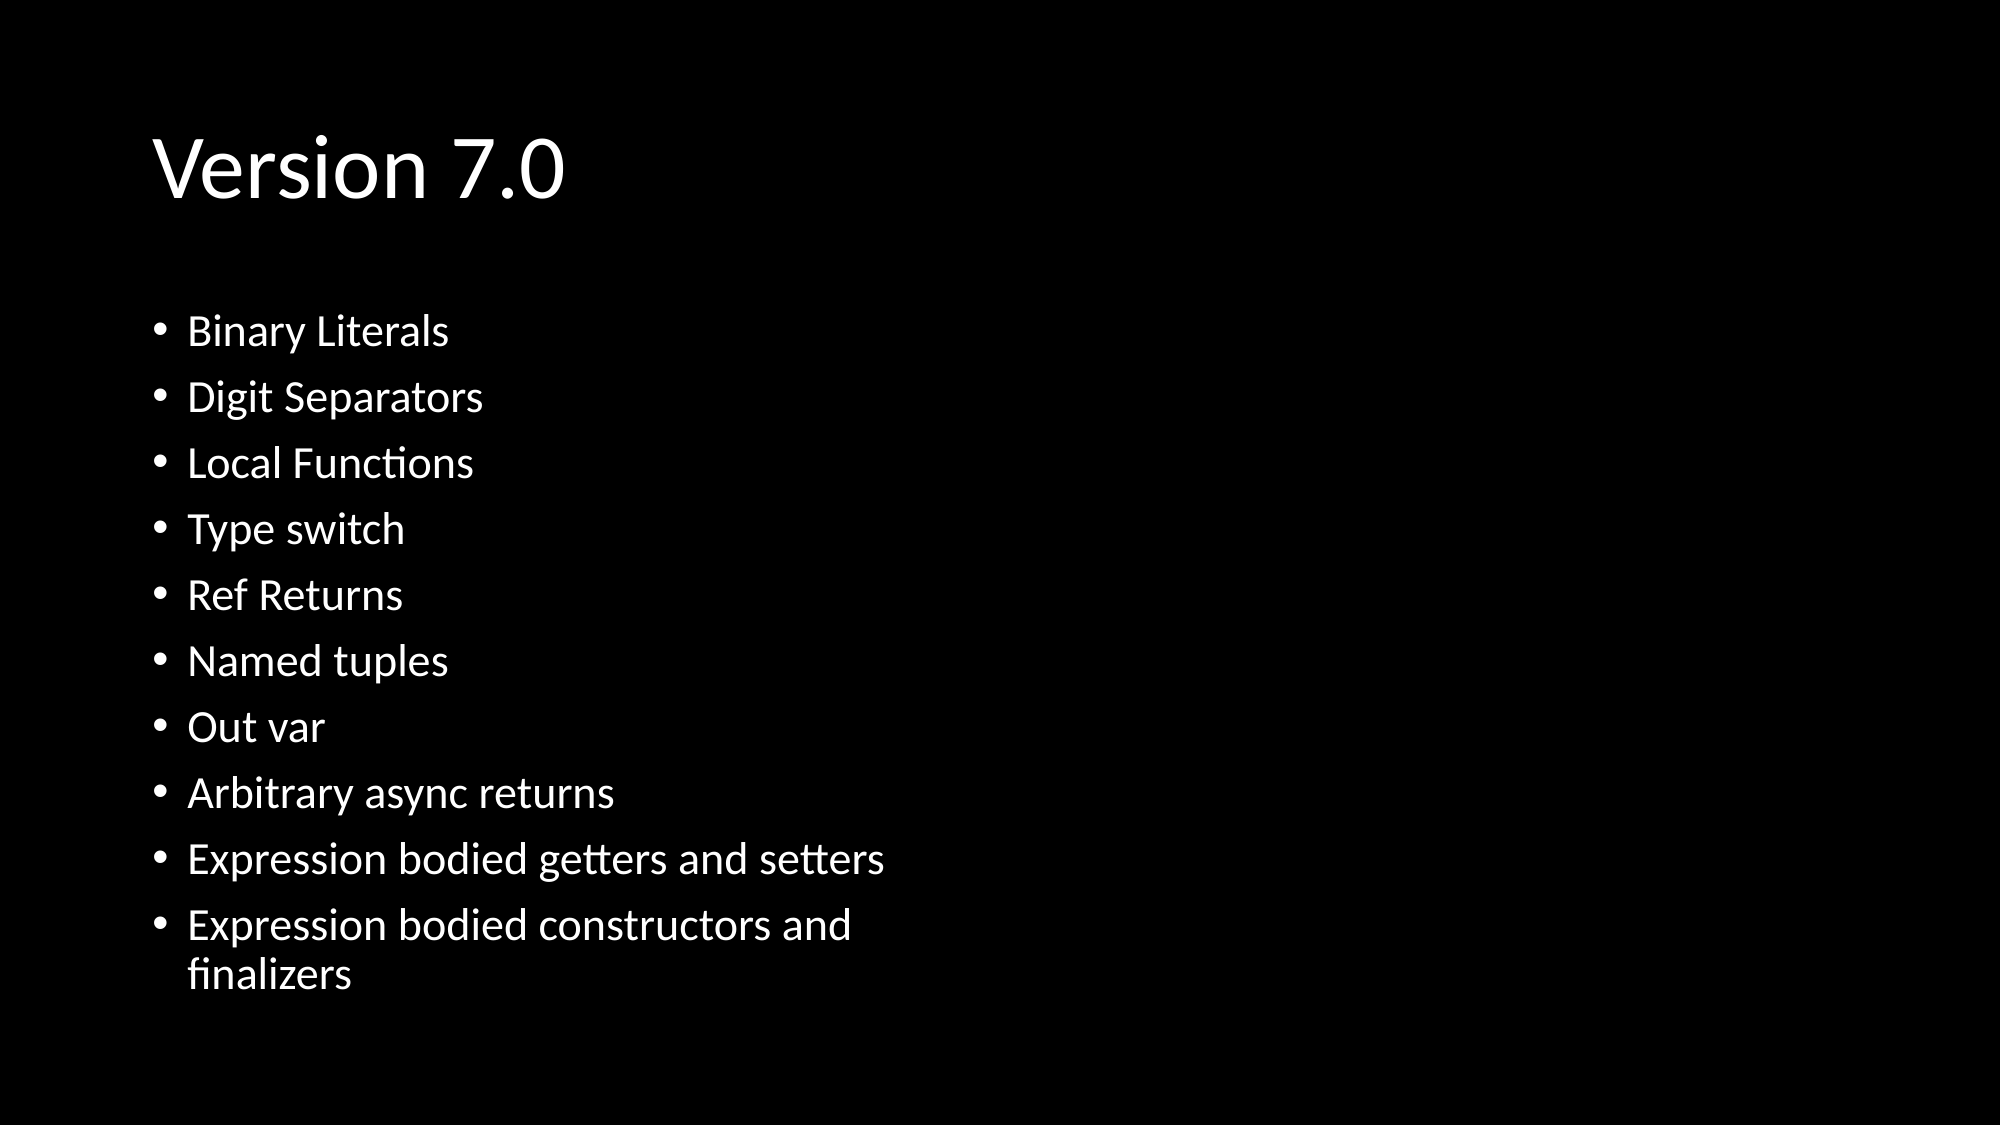

# Version 7.0
Binary Literals
Digit Separators
Local Functions
Type switch
Ref Returns
Named tuples
Out var
Arbitrary async returns
Expression bodied getters and setters
Expression bodied constructors and finalizers